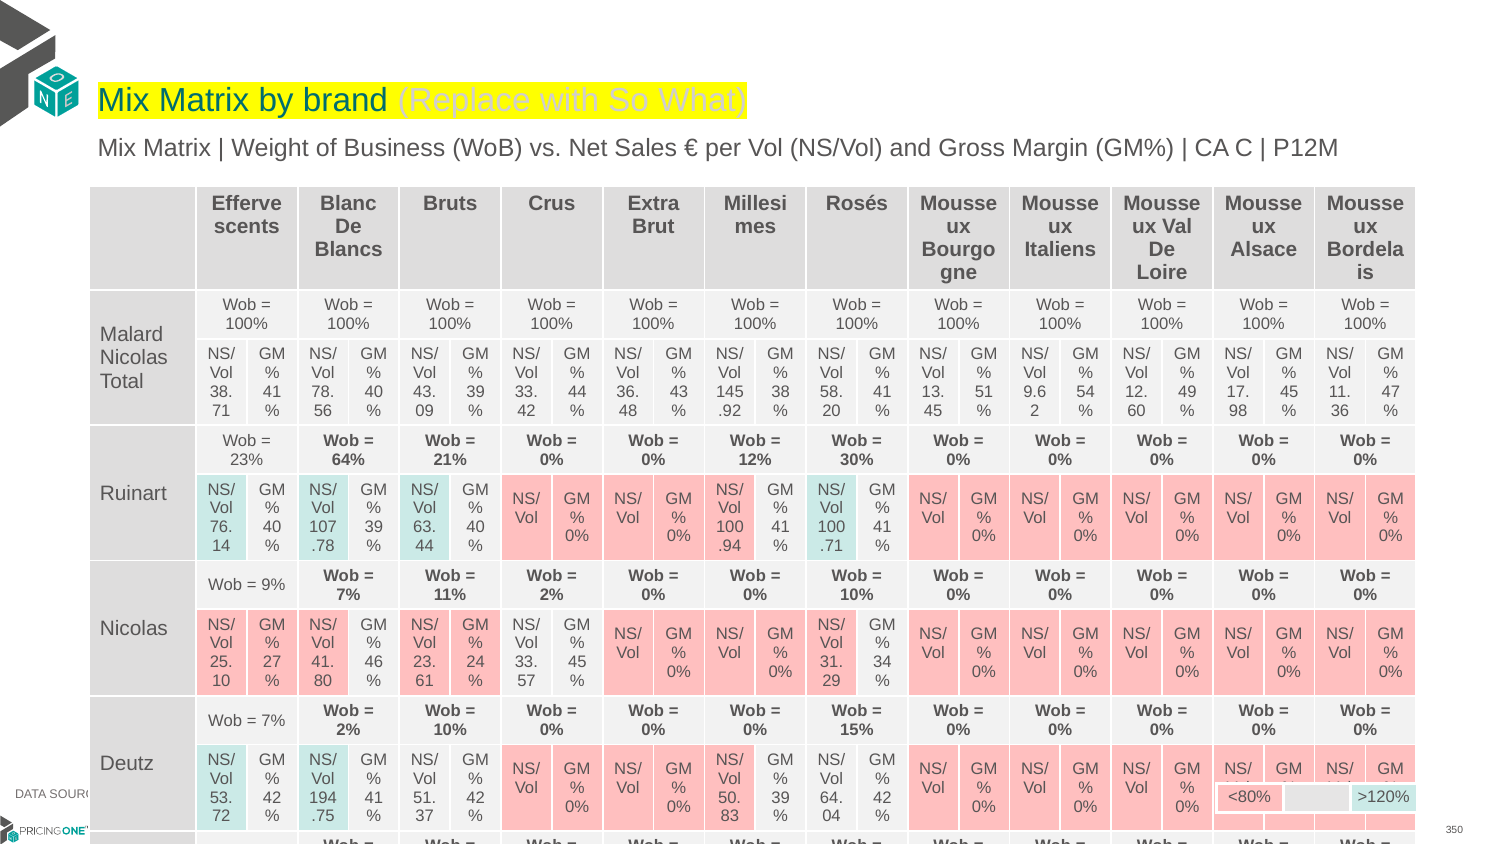

# Mix Matrix by brand (Replace with So What)
Mix Matrix | Weight of Business (WoB) vs. Net Sales € per Vol (NS/Vol) and Gross Margin (GM%) | CA C | P12M
|  | Effervescents |  | Blanc De Blancs |  | Bruts |  | Crus |  | Extra Brut |  | Millesimes |  | Rosés |  | Mousseux Bourgogne |  | Mousseux Italiens |  | Mousseux Val De Loire |  | Mousseux Alsace |  | Mousseux Bordelais |  |
| --- | --- | --- | --- | --- | --- | --- | --- | --- | --- | --- | --- | --- | --- | --- | --- | --- | --- | --- | --- | --- | --- | --- | --- | --- |
| Malard Nicolas Total | Wob = 100% |  | Wob = 100% |  | Wob = 100% |  | Wob = 100% |  | Wob = 100% |  | Wob = 100% |  | Wob = 100% |  | Wob = 100% |  | Wob = 100% |  | Wob = 100% |  | Wob = 100% |  | Wob = 100% |  |
|  | NS/Vol 38.71 | GM% 41% | NS/Vol 78.56 | GM% 40% | NS/Vol 43.09 | GM% 39% | NS/Vol 33.42 | GM% 44% | NS/Vol 36.48 | GM% 43% | NS/Vol 145.92 | GM% 38% | NS/Vol 58.20 | GM% 41% | NS/Vol 13.45 | GM% 51% | NS/Vol 9.62 | GM% 54% | NS/Vol 12.60 | GM% 49% | NS/Vol 17.98 | GM% 45% | NS/Vol 11.36 | GM% 47% |
| Ruinart | Wob = 23% |  | Wob = 64% |  | Wob = 21% |  | Wob = 0% |  | Wob = 0% |  | Wob = 12% |  | Wob = 30% |  | Wob = 0% |  | Wob = 0% |  | Wob = 0% |  | Wob = 0% |  | Wob = 0% |  |
|  | NS/Vol 76.14 | GM% 40% | NS/Vol 107.78 | GM% 39% | NS/Vol 63.44 | GM% 40% | NS/Vol | GM% 0% | NS/Vol | GM% 0% | NS/Vol 100.94 | GM% 41% | NS/Vol 100.71 | GM% 41% | NS/Vol | GM% 0% | NS/Vol | GM% 0% | NS/Vol | GM% 0% | NS/Vol | GM% 0% | NS/Vol | GM% 0% |
| Nicolas | Wob = 9% |  | Wob = 7% |  | Wob = 11% |  | Wob = 2% |  | Wob = 0% |  | Wob = 0% |  | Wob = 10% |  | Wob = 0% |  | Wob = 0% |  | Wob = 0% |  | Wob = 0% |  | Wob = 0% |  |
|  | NS/Vol 25.10 | GM% 27% | NS/Vol 41.80 | GM% 46% | NS/Vol 23.61 | GM% 24% | NS/Vol 33.57 | GM% 45% | NS/Vol | GM% 0% | NS/Vol | GM% 0% | NS/Vol 31.29 | GM% 34% | NS/Vol | GM% 0% | NS/Vol | GM% 0% | NS/Vol | GM% 0% | NS/Vol | GM% 0% | NS/Vol | GM% 0% |
| Deutz | Wob = 7% |  | Wob = 2% |  | Wob = 10% |  | Wob = 0% |  | Wob = 0% |  | Wob = 0% |  | Wob = 15% |  | Wob = 0% |  | Wob = 0% |  | Wob = 0% |  | Wob = 0% |  | Wob = 0% |  |
|  | NS/Vol 53.72 | GM% 42% | NS/Vol 194.75 | GM% 41% | NS/Vol 51.37 | GM% 42% | NS/Vol | GM% 0% | NS/Vol | GM% 0% | NS/Vol 50.83 | GM% 39% | NS/Vol 64.04 | GM% 42% | NS/Vol | GM% 0% | NS/Vol | GM% 0% | NS/Vol | GM% 0% | NS/Vol | GM% 0% | NS/Vol | GM% 0% |
| All Others | Wob = 5% |  | Wob = 2% |  | Wob = 4% |  | Wob = 0% |  | Wob = 0% |  | Wob = 1% |  | Wob = 0% |  | Wob = 0% |  | Wob = 38% |  | Wob = 27% |  | Wob = 7% |  | Wob = 17% |  |
|  | NS/Vol 17.46 | GM% 46% | NS/Vol 38.54 | GM% 34% | NS/Vol 41.03 | GM% 41% | NS/Vol 42.08 | GM% 41% | NS/Vol | GM% 0% | NS/Vol 175.42 | GM% 41% | NS/Vol 29.17 | GM% 15% | NS/Vol | GM% 0% | NS/Vol 7.92 | GM% 57% | NS/Vol 12.49 | GM% 45% | NS/Vol 10.64 | GM% 36% | NS/Vol 14.89 | GM% 49% |
| Malard | Wob = 5% |  | Wob = 6% |  | Wob = 0% |  | Wob = 71% |  | Wob = 0% |  | Wob = 8% |  | Wob = 5% |  | Wob = 0% |  | Wob = 0% |  | Wob = 0% |  | Wob = 0% |  | Wob = 0% |  |
|  | NS/Vol 35.16 | GM% 43% | NS/Vol 39.15 | GM% 43% | NS/Vol | GM% 0% | NS/Vol 33.28 | GM% 43% | NS/Vol | GM% 0% | NS/Vol 41.21 | GM% 41% | NS/Vol 38.76 | GM% 43% | NS/Vol | GM% 0% | NS/Vol | GM% 0% | NS/Vol | GM% 0% | NS/Vol | GM% 0% | NS/Vol | GM% 0% |
| Laurent Perrier | Wob = 5% |  | Wob = 0% |  | Wob = 6% |  | Wob = 0% |  | Wob = 0% |  | Wob = 1% |  | Wob = 9% |  | Wob = 0% |  | Wob = 0% |  | Wob = 0% |  | Wob = 0% |  | Wob = 0% |  |
|  | NS/Vol 51.86 | GM% 41% | NS/Vol 110.11 | GM% 43% | NS/Vol 47.78 | GM% 41% | NS/Vol | GM% 0% | NS/Vol | GM% 0% | NS/Vol 66.98 | GM% 42% | NS/Vol 89.75 | GM% 39% | NS/Vol | GM% 0% | NS/Vol | GM% 0% | NS/Vol | GM% 0% | NS/Vol | GM% 0% | NS/Vol | GM% 0% |
| Nicolas Feuillatte | Wob = 3% |  | Wob = 0% |  | Wob = 1% |  | Wob = 0% |  | Wob = 79% |  | Wob = 0% |  | Wob = 6% |  | Wob = 0% |  | Wob = 0% |  | Wob = 0% |  | Wob = 0% |  | Wob = 0% |  |
|  | NS/Vol 35.31 | GM% 44% | NS/Vol | GM% 0% | NS/Vol 37.46 | GM% 42% | NS/Vol | GM% 0% | NS/Vol 34.48 | GM% 45% | NS/Vol | GM% 0% | NS/Vol 40.55 | GM% 44% | NS/Vol | GM% 0% | NS/Vol | GM% 0% | NS/Vol | GM% 0% | NS/Vol | GM% 0% | NS/Vol | GM% 0% |
| Heidsieck & Co Monopole | Wob = 3% |  | Wob = 0% |  | Wob = 5% |  | Wob = 0% |  | Wob = 0% |  | Wob = 0% |  | Wob = 0% |  | Wob = 0% |  | Wob = 0% |  | Wob = 0% |  | Wob = 0% |  | Wob = 0% |  |
|  | NS/Vol 33.82 | GM% 40% | NS/Vol | GM% 0% | NS/Vol 33.82 | GM% 40% | NS/Vol | GM% 0% | NS/Vol | GM% 0% | NS/Vol | GM% 0% | NS/Vol | GM% 0% | NS/Vol | GM% 0% | NS/Vol | GM% 0% | NS/Vol | GM% 0% | NS/Vol | GM% 0% | NS/Vol | GM% 0% |
| Ayala | Wob = 3% |  | Wob = 2% |  | Wob = 5% |  | Wob = 0% |  | Wob = 0% |  | Wob = 0% |  | Wob = 0% |  | Wob = 0% |  | Wob = 0% |  | Wob = 0% |  | Wob = 0% |  | Wob = 0% |  |
|  | NS/Vol 42.66 | GM% 41% | NS/Vol 81.99 | GM% 40% | NS/Vol 41.52 | GM% 41% | NS/Vol | GM% 0% | NS/Vol | GM% 0% | NS/Vol | GM% 0% | NS/Vol | GM% 0% | NS/Vol | GM% 0% | NS/Vol | GM% 0% | NS/Vol | GM% 0% | NS/Vol | GM% 0% | NS/Vol | GM% 0% |
| De Bligny | Wob = 3% |  | Wob = 2% |  | Wob = 4% |  | Wob = 0% |  | Wob = 0% |  | Wob = 0% |  | Wob = 0% |  | Wob = 0% |  | Wob = 0% |  | Wob = 0% |  | Wob = 0% |  | Wob = 0% |  |
|  | NS/Vol 34.77 | GM% 45% | NS/Vol 44.27 | GM% 45% | NS/Vol 34.05 | GM% 45% | NS/Vol | GM% 0% | NS/Vol | GM% 0% | NS/Vol | GM% 0% | NS/Vol | GM% 0% | NS/Vol | GM% 0% | NS/Vol | GM% 0% | NS/Vol | GM% 0% | NS/Vol | GM% 0% | NS/Vol | GM% 0% |
| Canard Duchêne | Wob = 3% |  | Wob = 0% |  | Wob = 4% |  | Wob = 0% |  | Wob = 1% |  | Wob = 0% |  | Wob = 0% |  | Wob = 0% |  | Wob = 0% |  | Wob = 0% |  | Wob = 0% |  | Wob = 0% |  |
|  | NS/Vol 34.85 | GM% 45% | NS/Vol | GM% 0% | NS/Vol 34.76 | GM% 45% | NS/Vol | GM% 0% | NS/Vol 41.87 | GM% 44% | NS/Vol | GM% 0% | NS/Vol | GM% 0% | NS/Vol | GM% 0% | NS/Vol | GM% 0% | NS/Vol | GM% 0% | NS/Vol | GM% 0% | NS/Vol | GM% 0% |
| Roederer | Wob = 3% |  | Wob = 0% |  | Wob = 3% |  | Wob = 0% |  | Wob = 0% |  | Wob = 26% |  | Wob = 0% |  | Wob = 0% |  | Wob = 0% |  | Wob = 0% |  | Wob = 0% |  | Wob = 0% |  |
|  | NS/Vol 79.52 | GM% 42% | NS/Vol | GM% 0% | NS/Vol 63.85 | GM% 43% | NS/Vol | GM% 0% | NS/Vol | GM% 0% | NS/Vol 165.77 | GM% 40% | NS/Vol 59.17 | GM% 37% | NS/Vol | GM% 0% | NS/Vol | GM% 0% | NS/Vol | GM% 0% | NS/Vol | GM% 0% | NS/Vol | GM% 0% |
DATA SOURCE: Client P&L
| <80% |  | >120% |
| --- | --- | --- |

14/01/2024
350